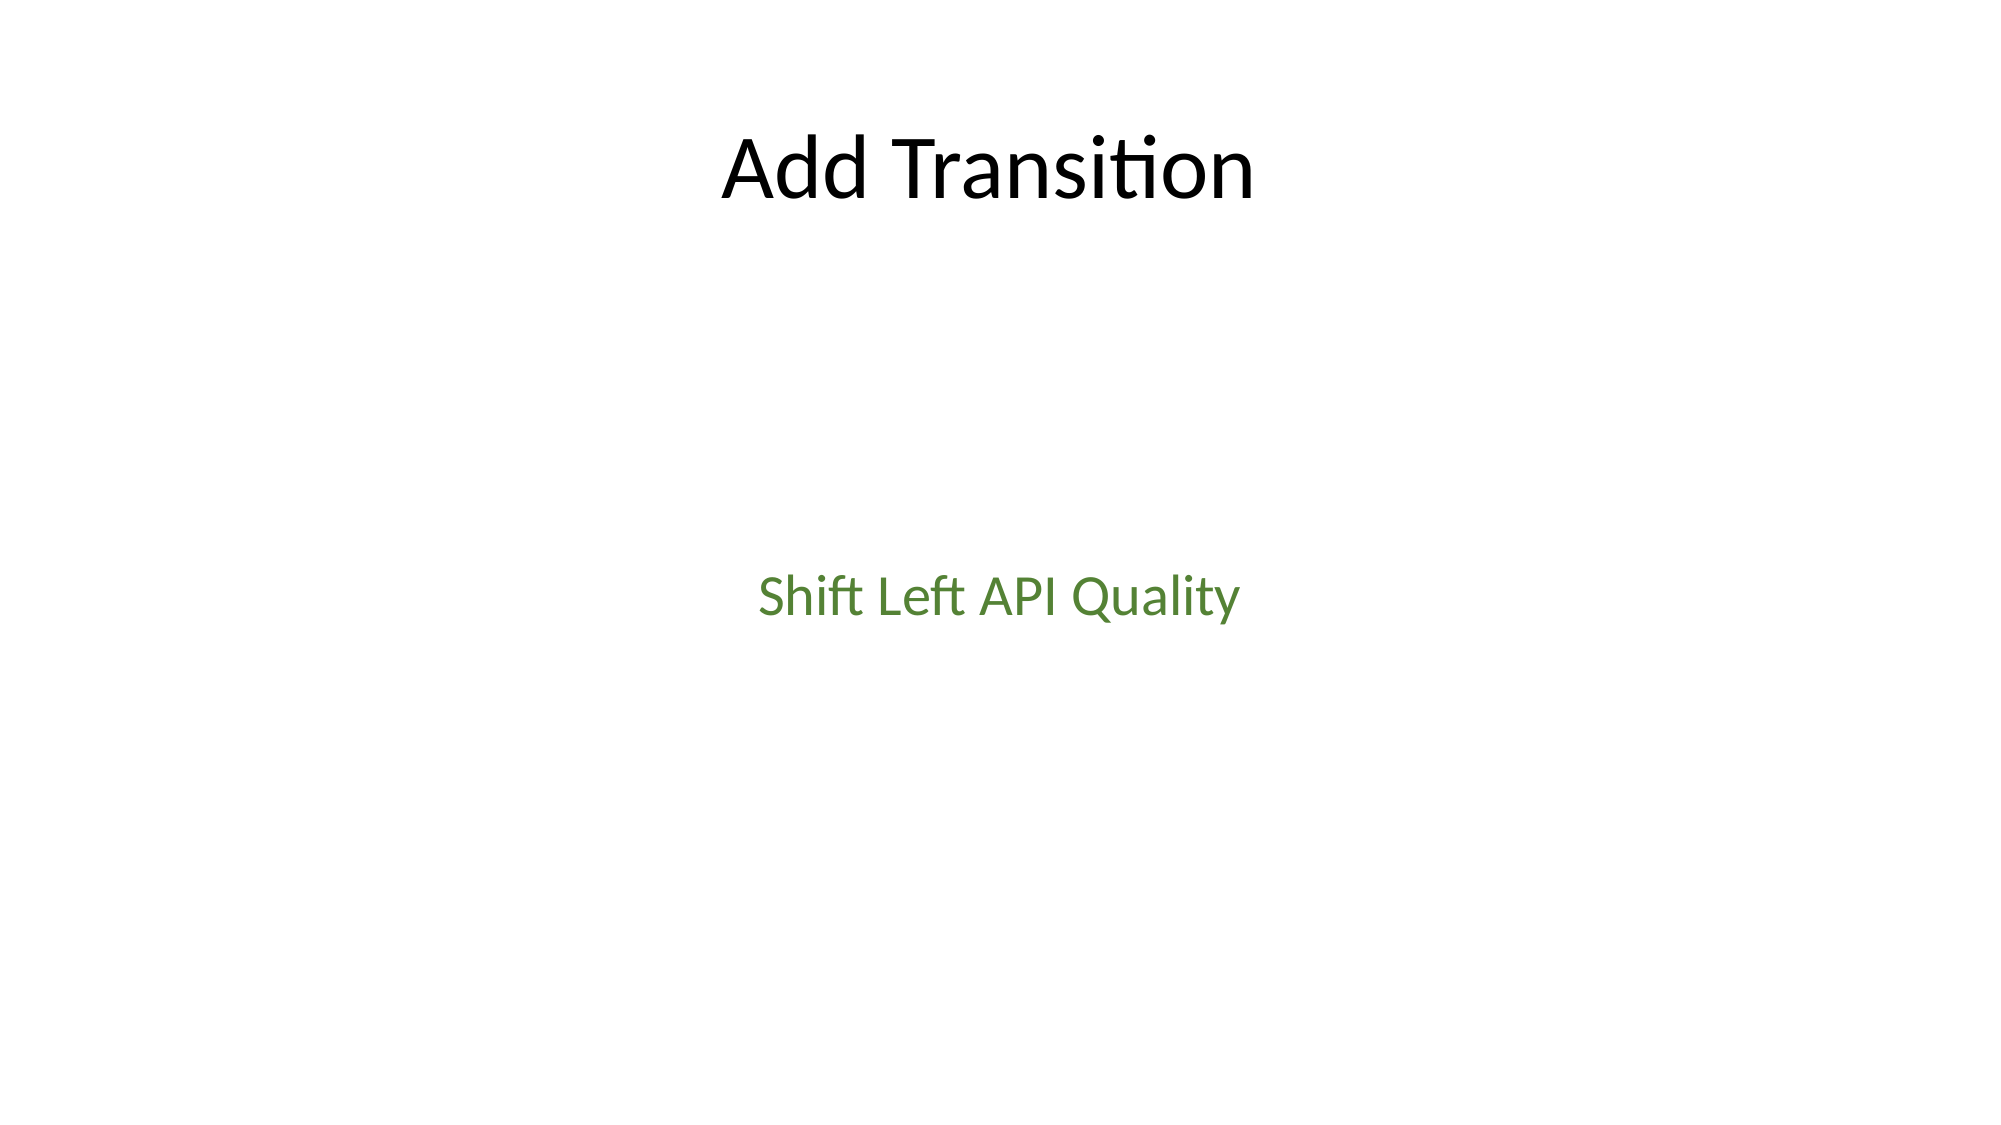

# Add Transition

Shift Left API Quality